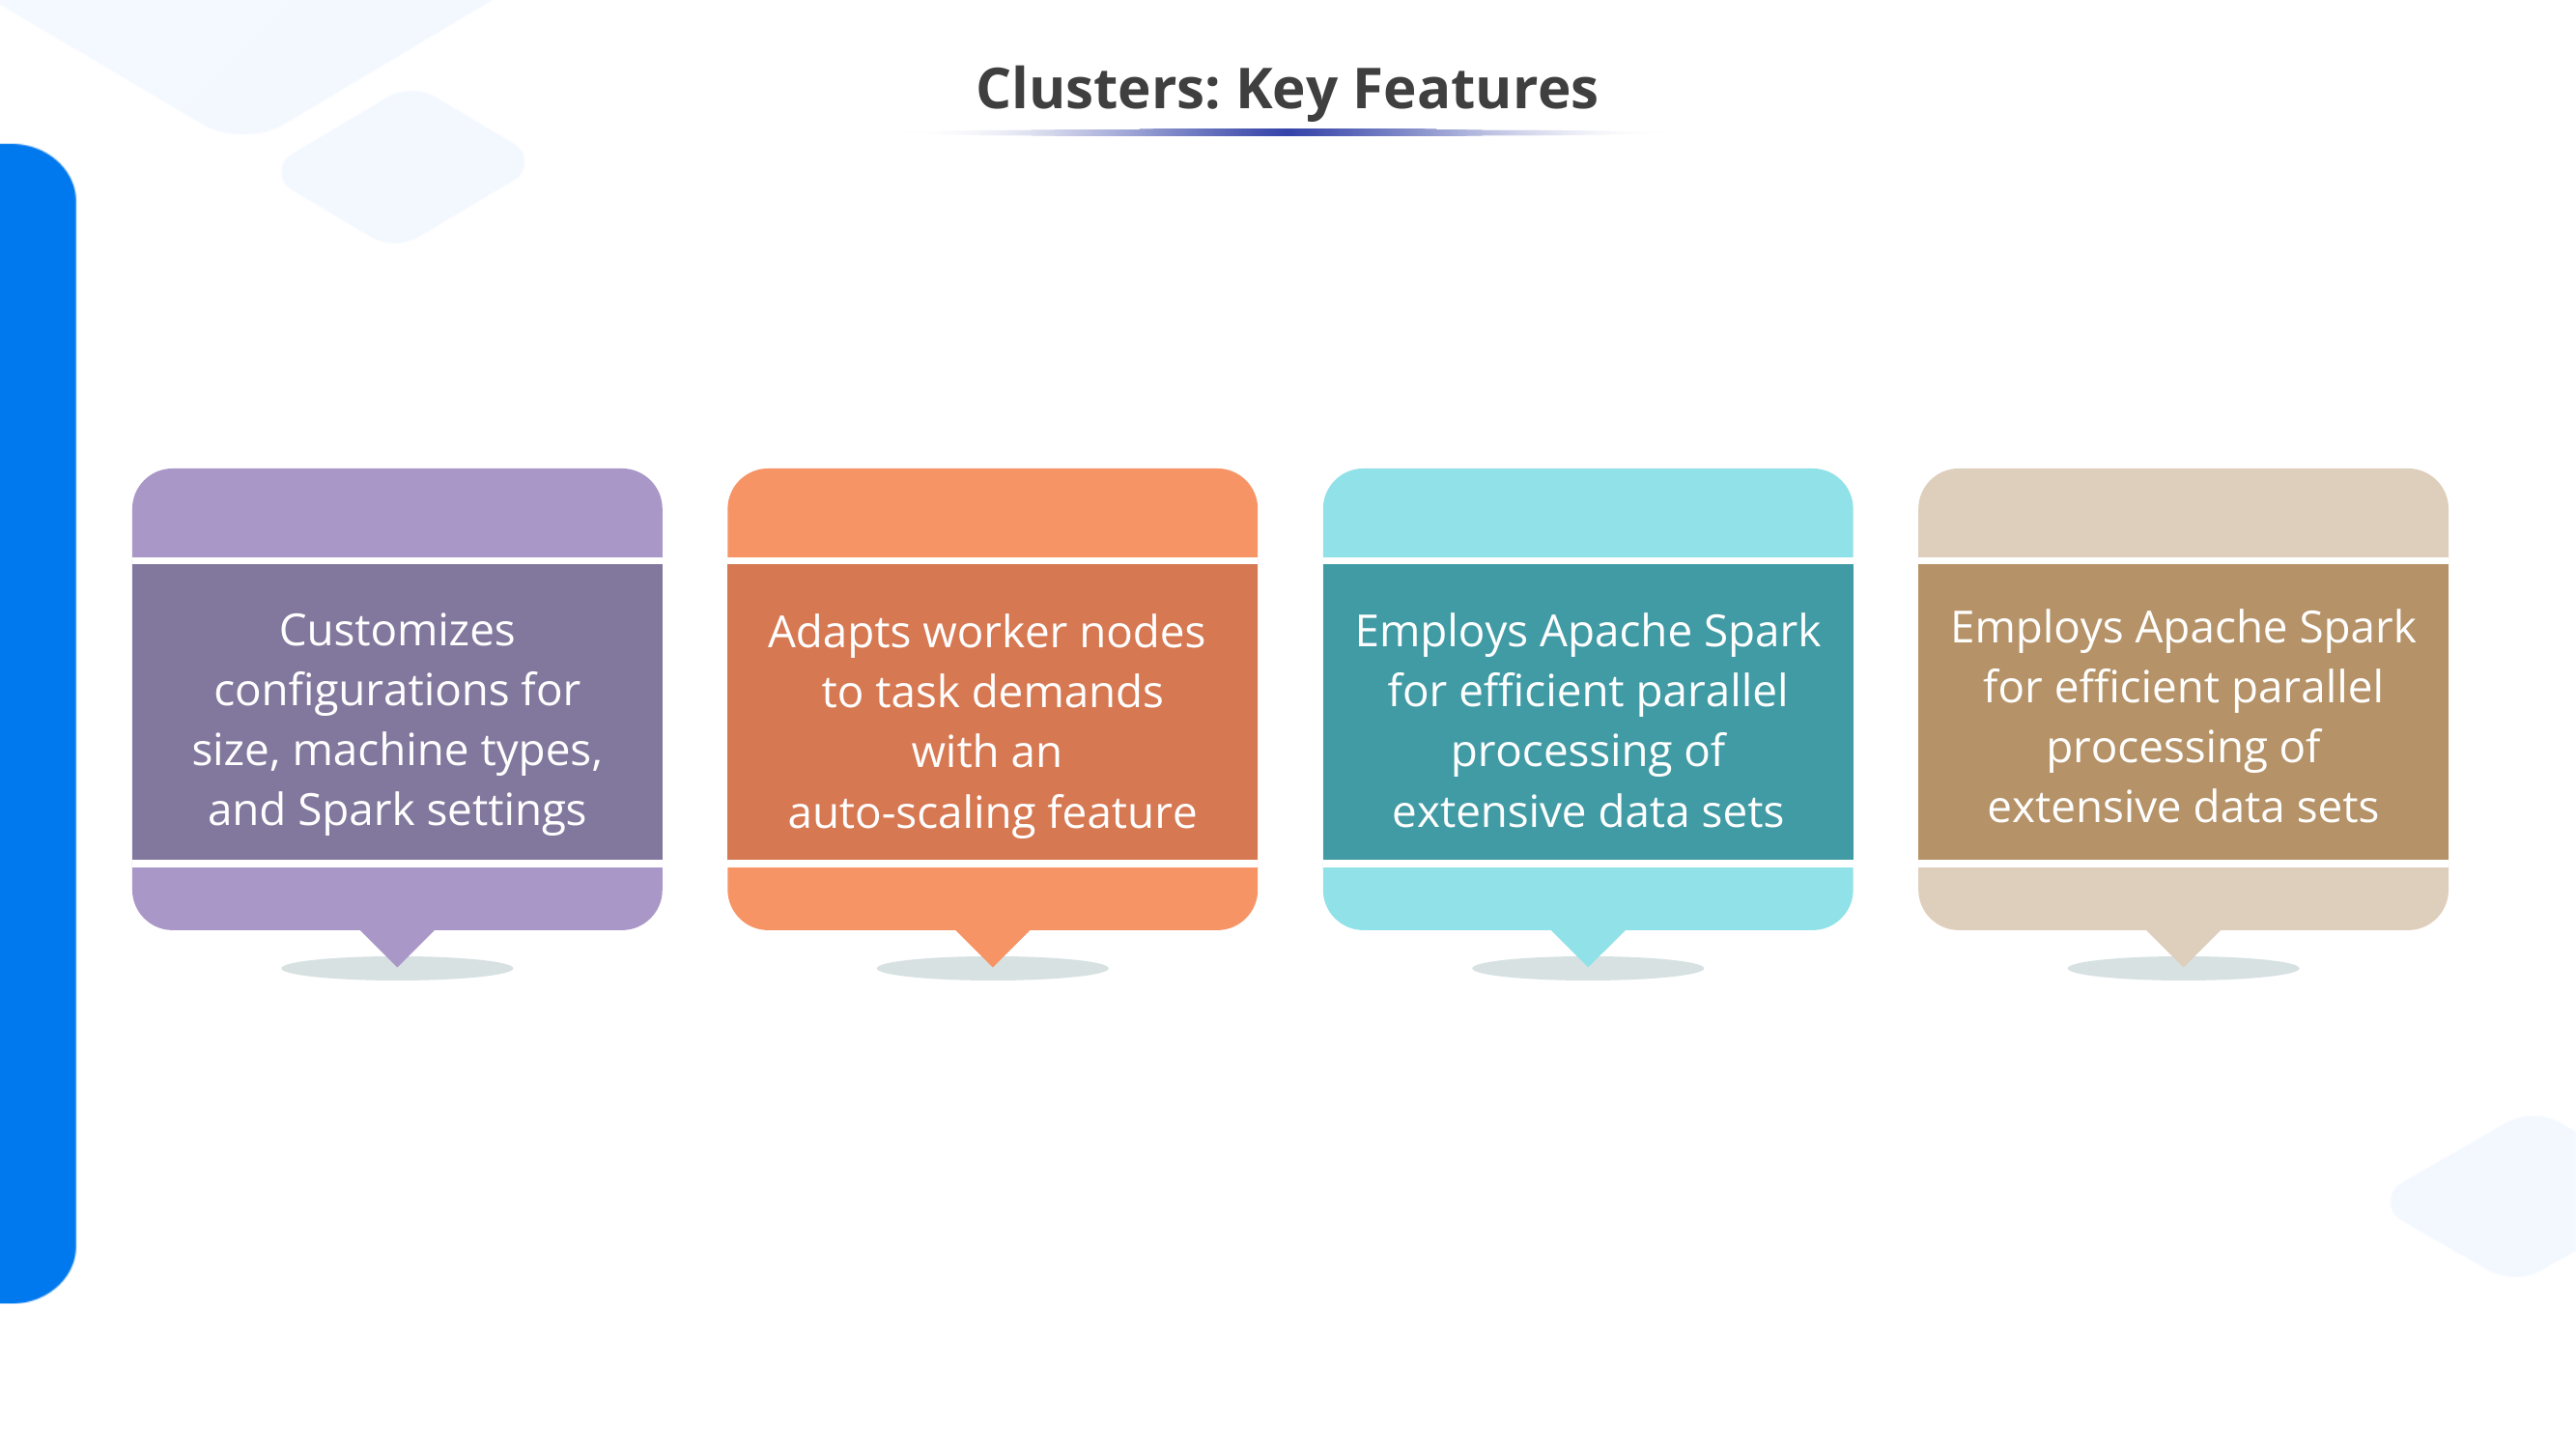

# Clusters: Key Features

Customizes configurations for size, machine types, and Spark settings

Adapts worker nodes  to task demands
with an
auto-scaling feature

Employs Apache Spark for efficient parallel processing of extensive data sets

Employs Apache Spark for efficient parallel processing of extensive data sets